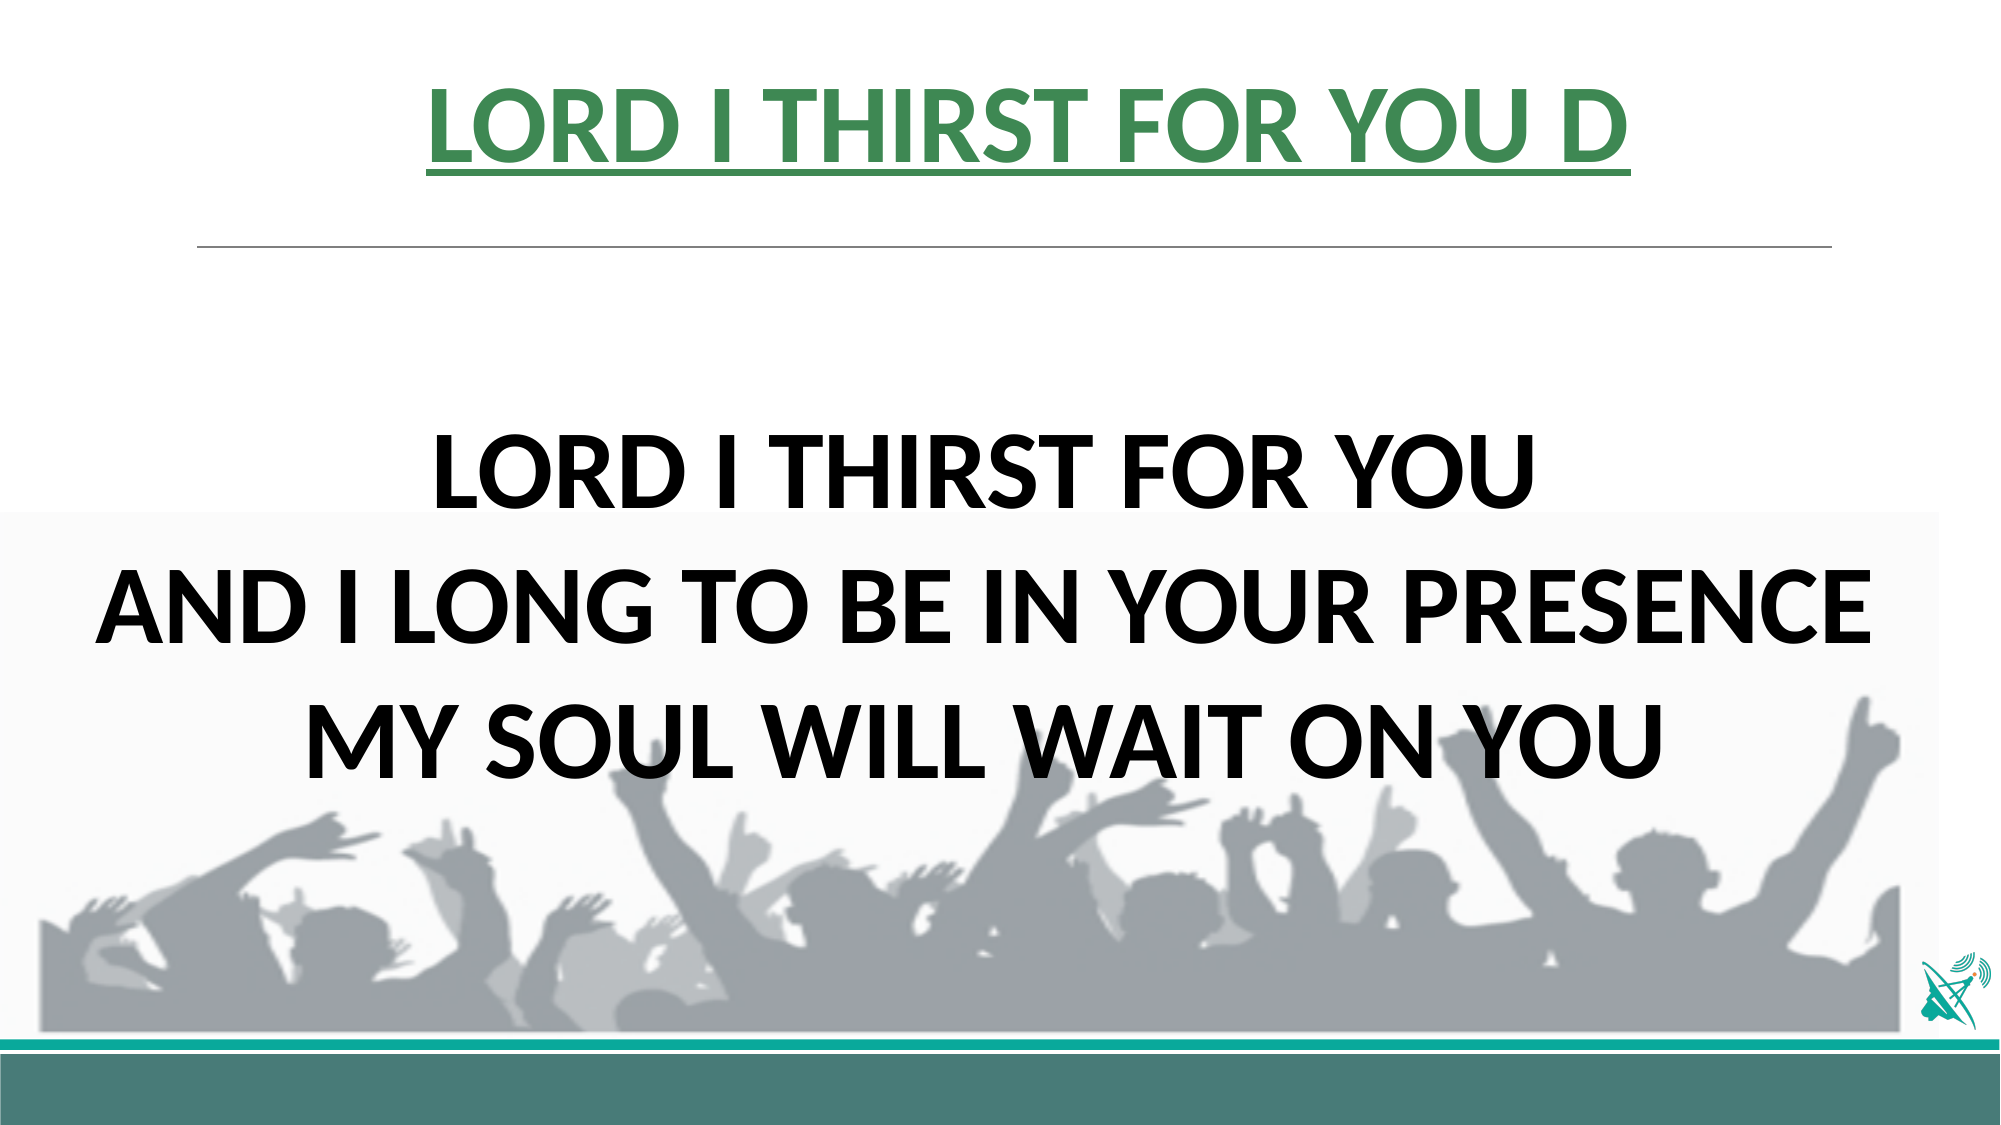

# LORD I THIRST FOR YOU D

LORD I THIRST FOR YOU
AND I LONG TO BE IN YOUR PRESENCE
MY SOUL WILL WAIT ON YOU